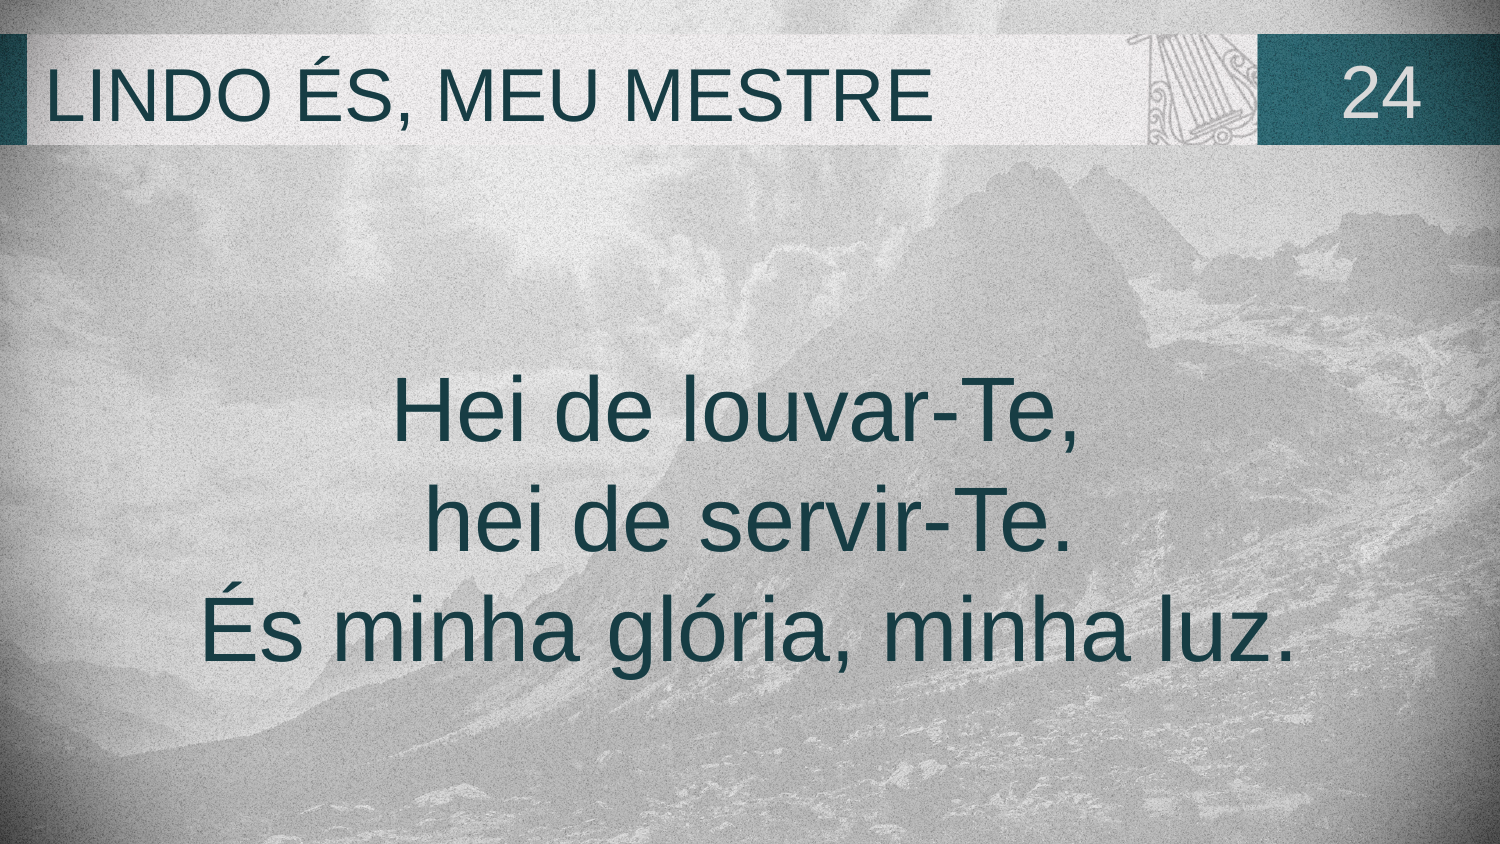

# LINDO ÉS, MEU MESTRE
24
Hei de louvar-Te,
hei de servir-Te.
És minha glória, minha luz.